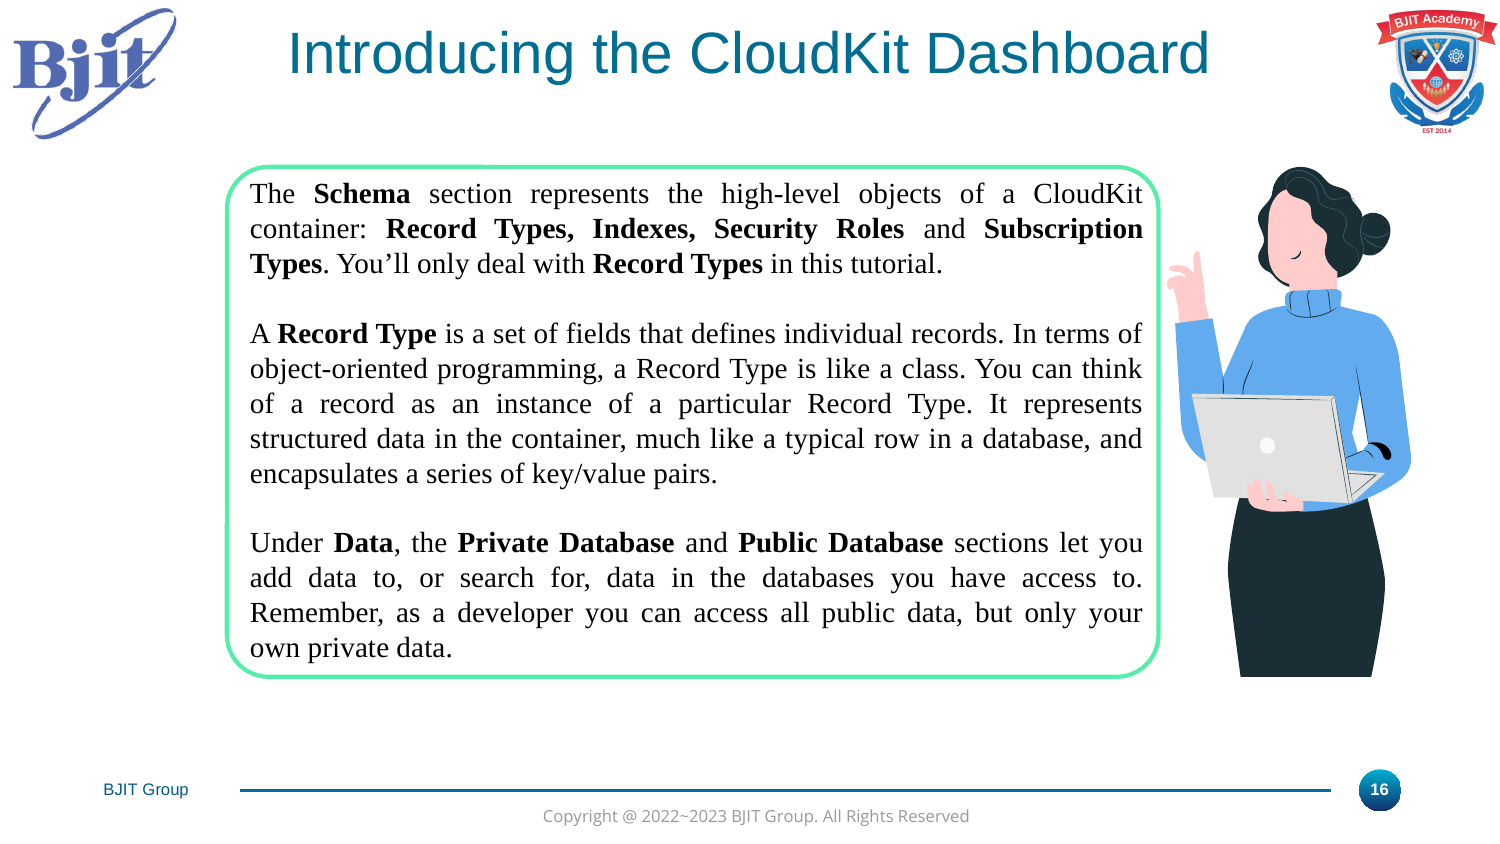

Introducing the CloudKit Dashboard

The Schema section represents the high-level objects of a CloudKit container: Record Types, Indexes, Security Roles and Subscription Types. You’ll only deal with Record Types in this tutorial.

A Record Type is a set of fields that defines individual records. In terms of object-oriented programming, a Record Type is like a class. You can think of a record as an instance of a particular Record Type. It represents structured data in the container, much like a typical row in a database, and encapsulates a series of key/value pairs.

Under Data, the Private Database and Public Database sections let you add data to, or search for, data in the databases you have access to. Remember, as a developer you can access all public data, but only your own private data.